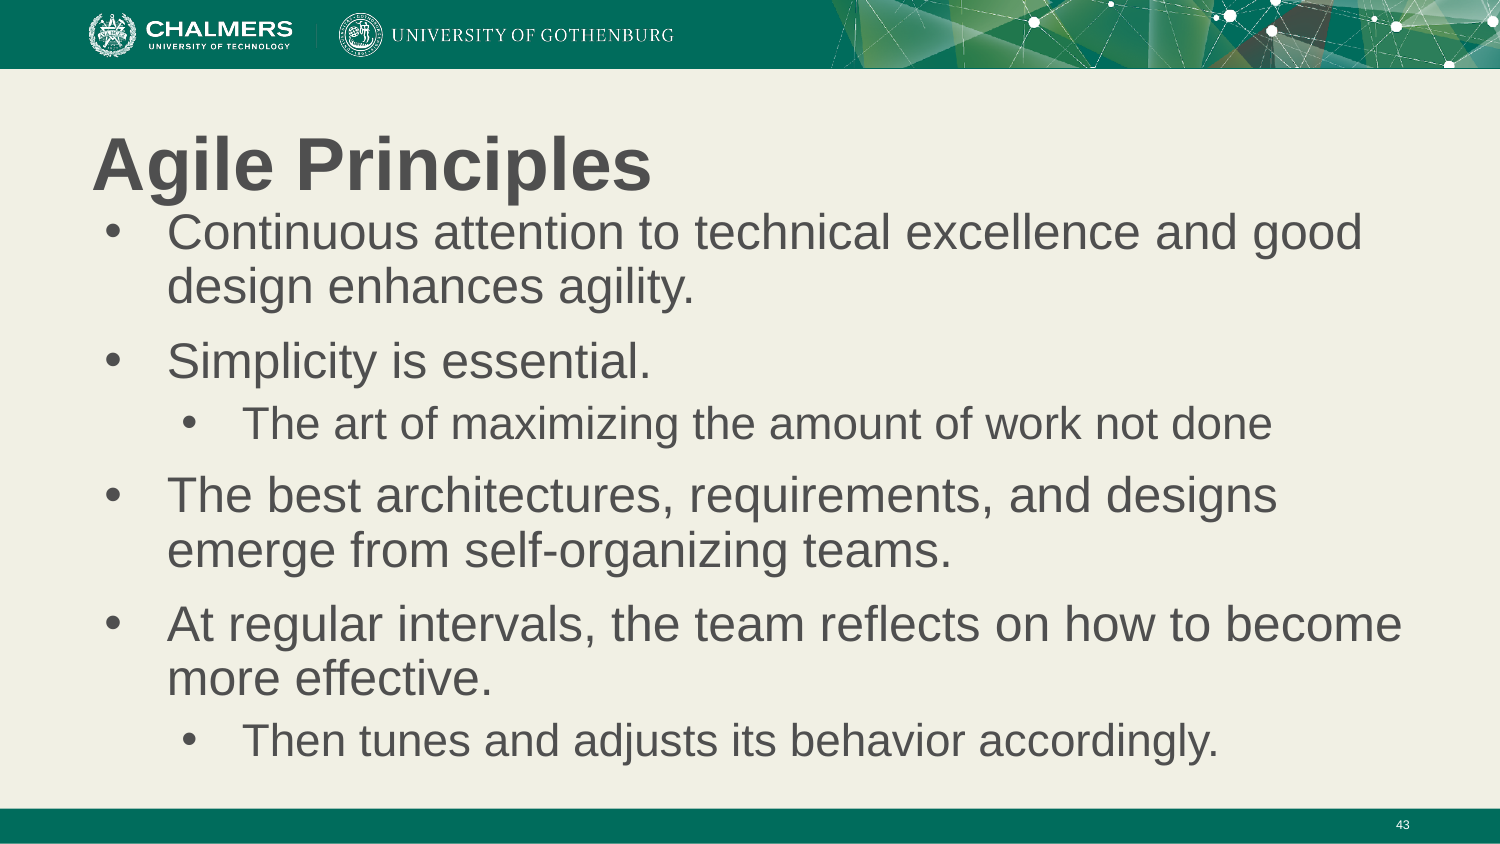

# Agile Principles
Continuous attention to technical excellence and good design enhances agility.
Simplicity is essential.
The art of maximizing the amount of work not done
The best architectures, requirements, and designs emerge from self-organizing teams.
At regular intervals, the team reflects on how to become more effective.
Then tunes and adjusts its behavior accordingly.
43